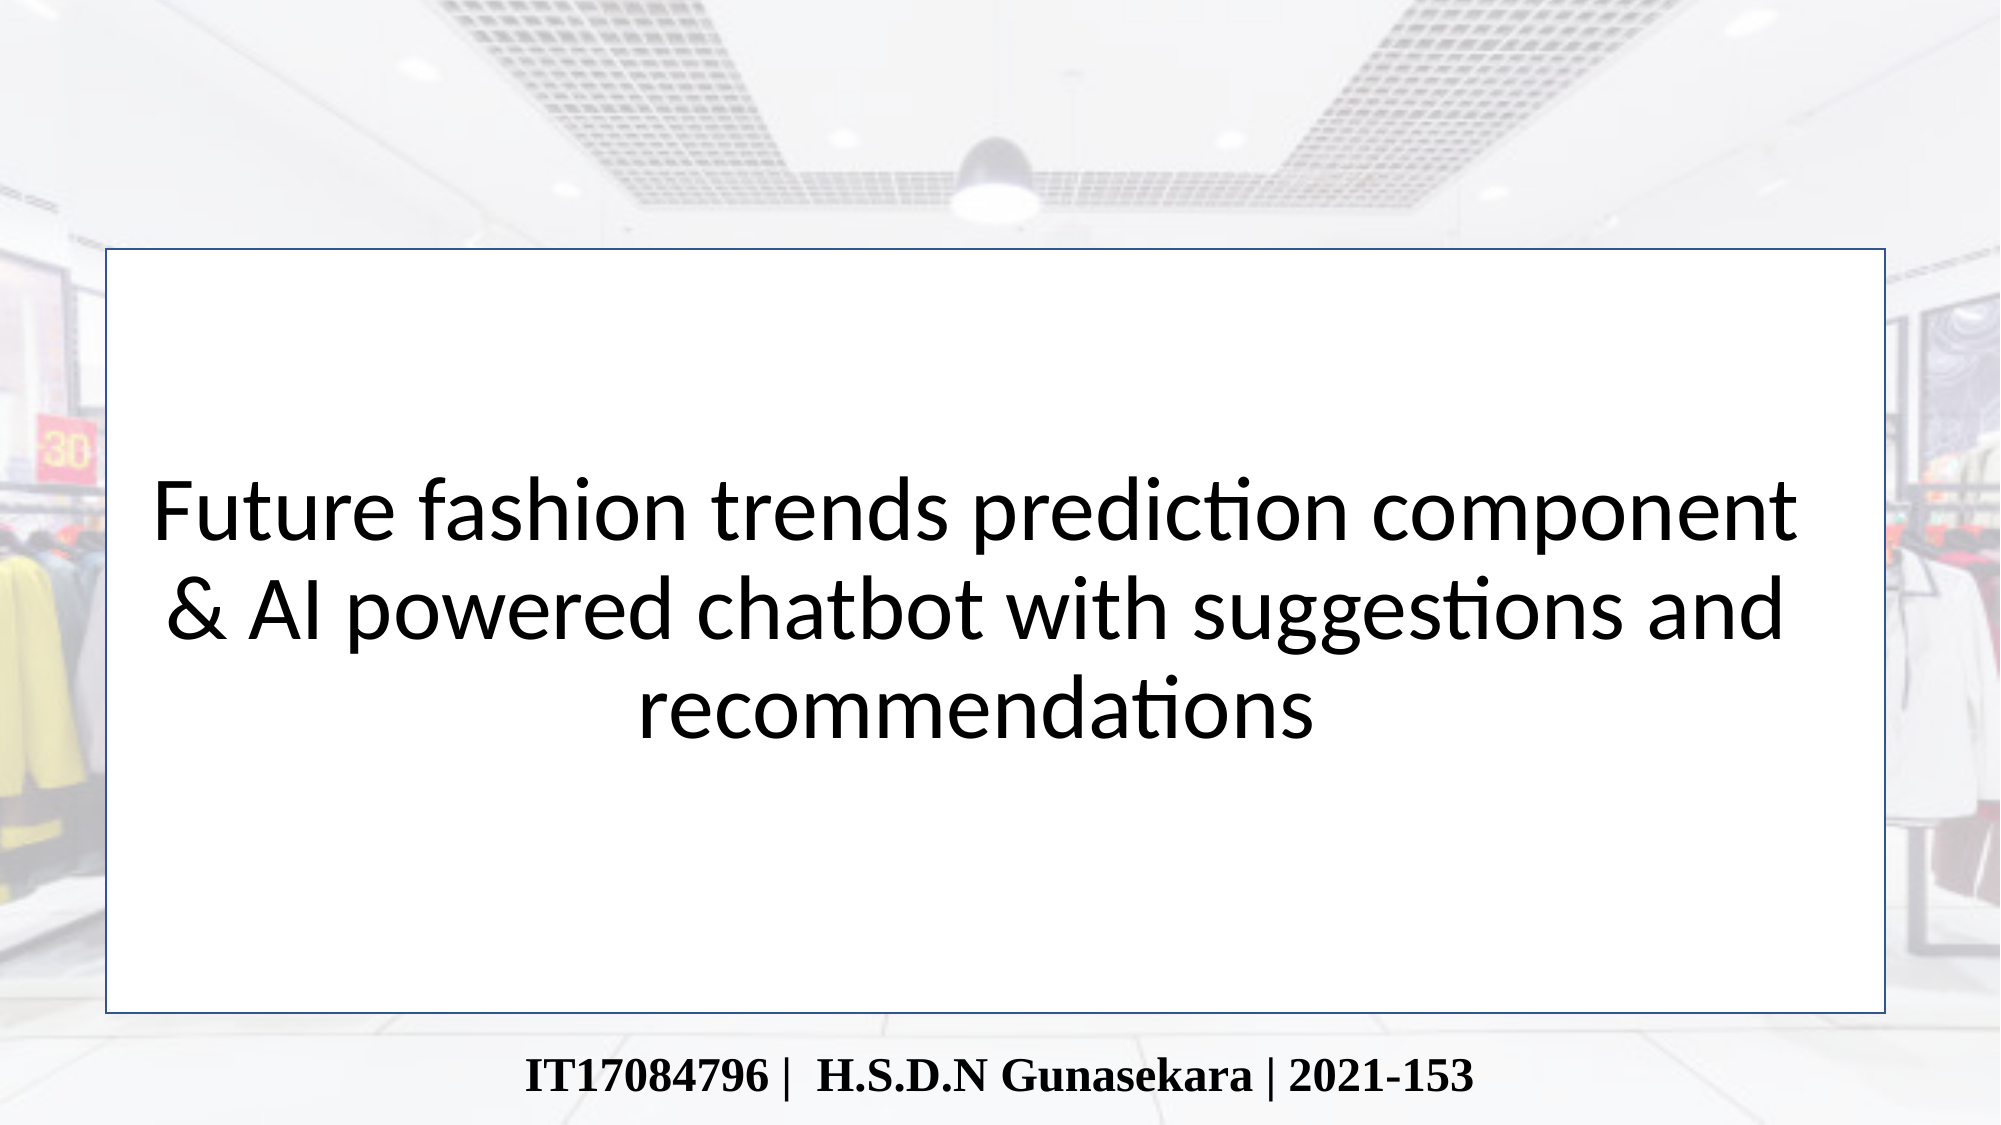

# Future fashion trends prediction component & AI powered chatbot with suggestions and recommendations
IT17084796 |  H.S.D.N Gunasekara | 2021-153